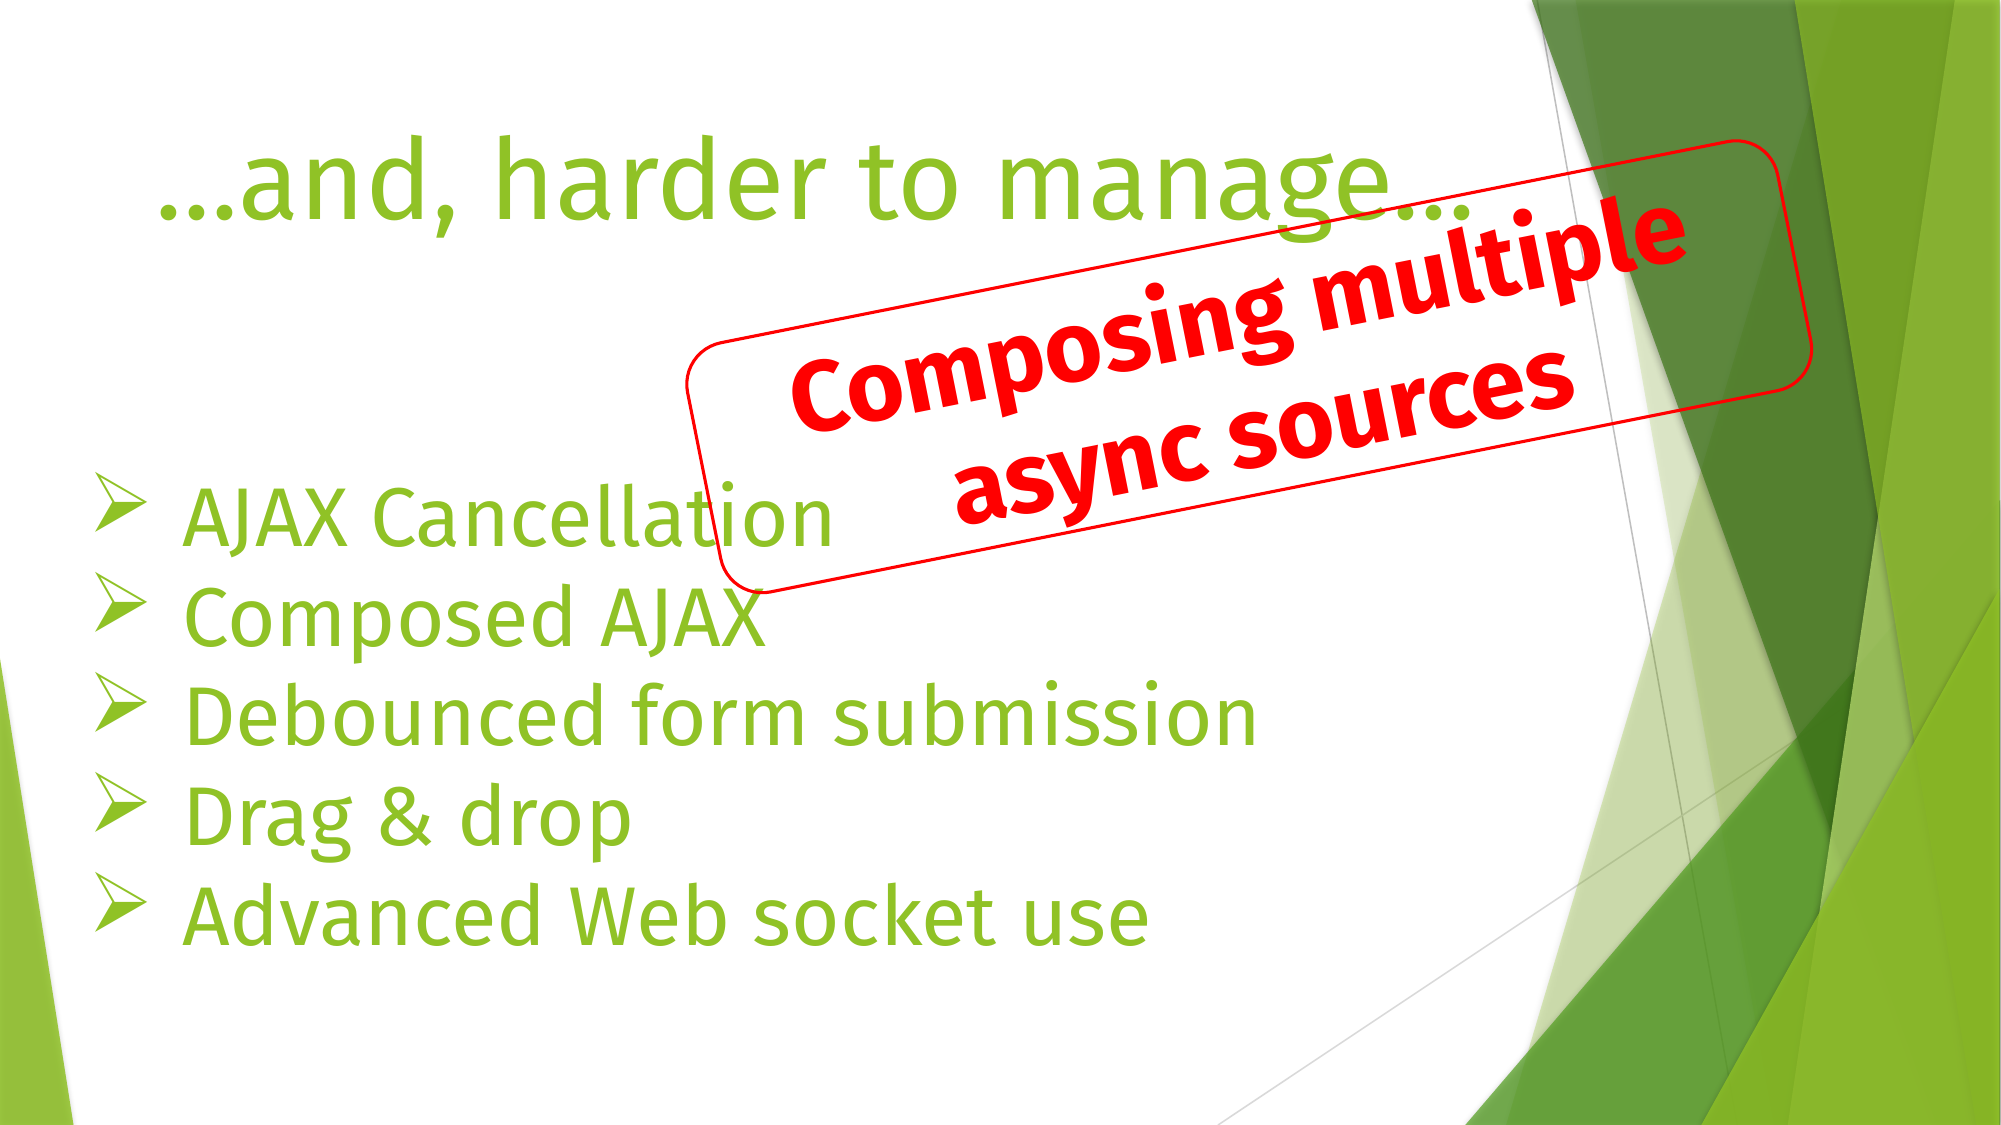

# …and, harder to manage…
Composing multiple async sources
AJAX Cancellation
Composed AJAX
Debounced form submission
Drag & drop
Advanced Web socket use